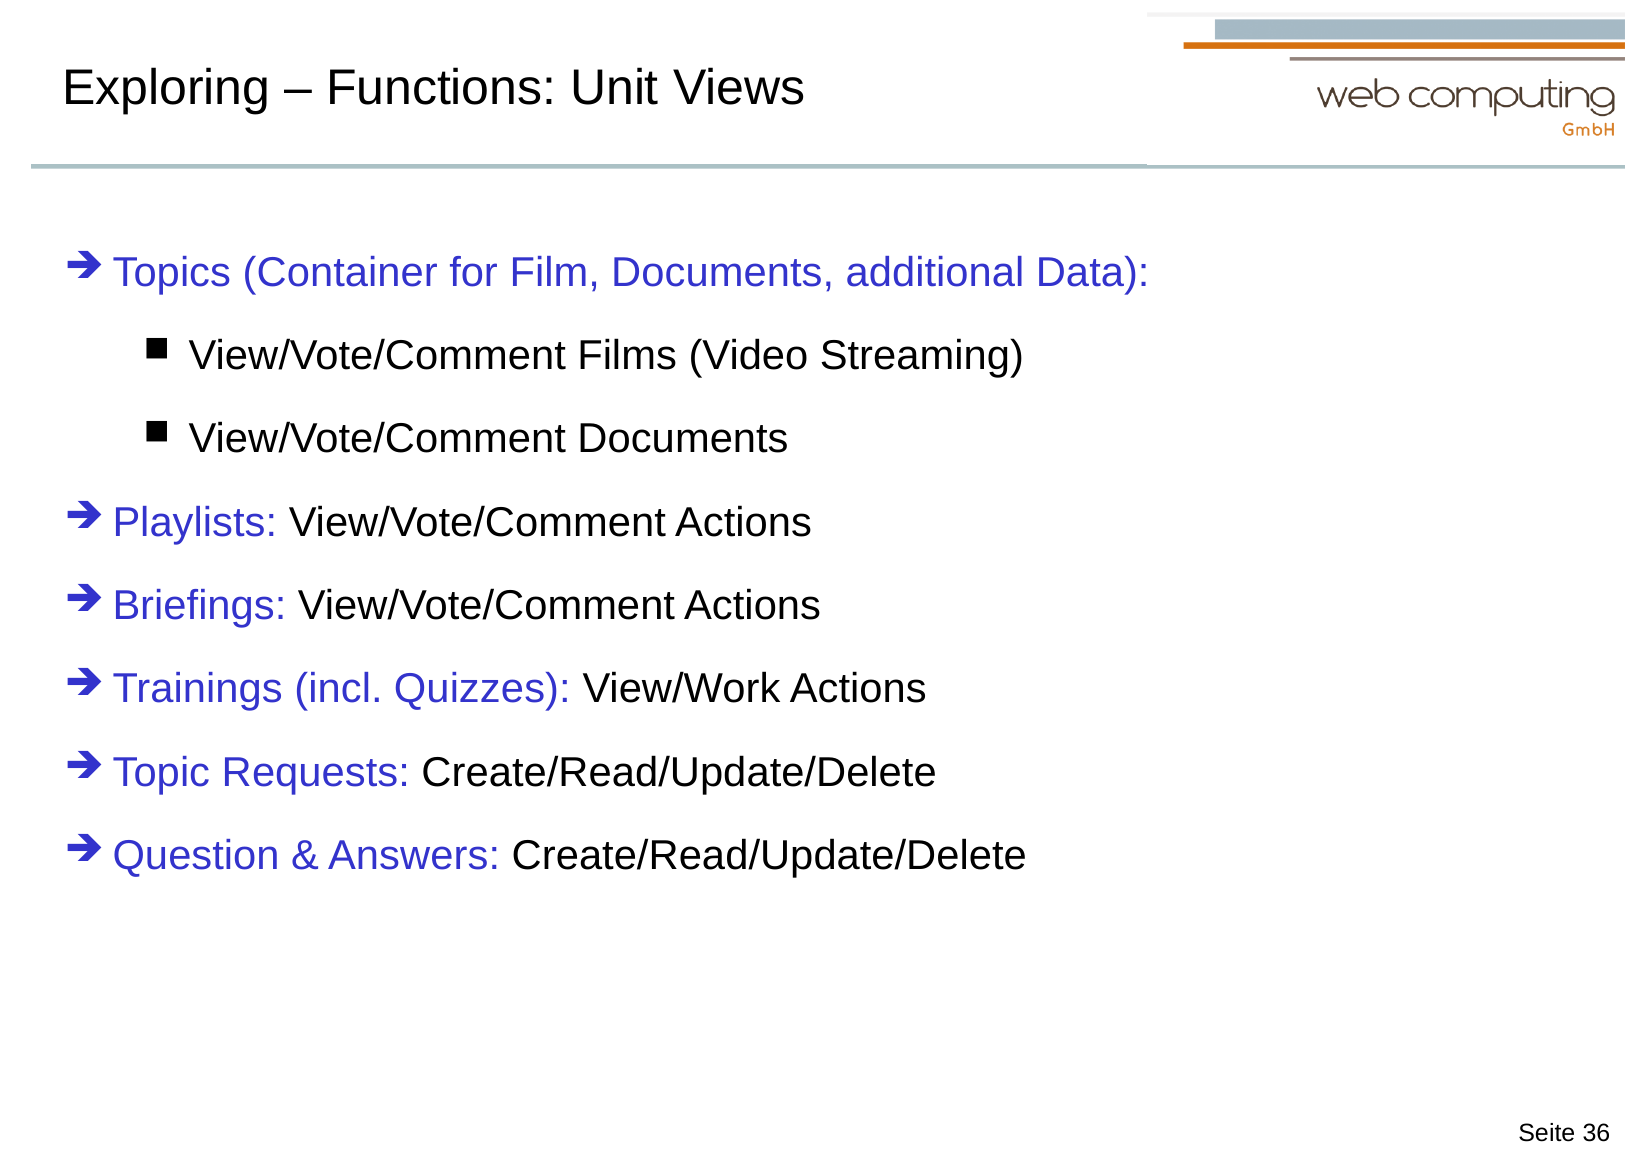

# Exploring – Functions: Unit Views
Topics (Container for Film, Documents, additional Data):
View/Vote/Comment Films (Video Streaming)
View/Vote/Comment Documents
Playlists: View/Vote/Comment Actions
Briefings: View/Vote/Comment Actions
Trainings (incl. Quizzes): View/Work Actions
Topic Requests: Create/Read/Update/Delete
Question & Answers: Create/Read/Update/Delete

Seite 36